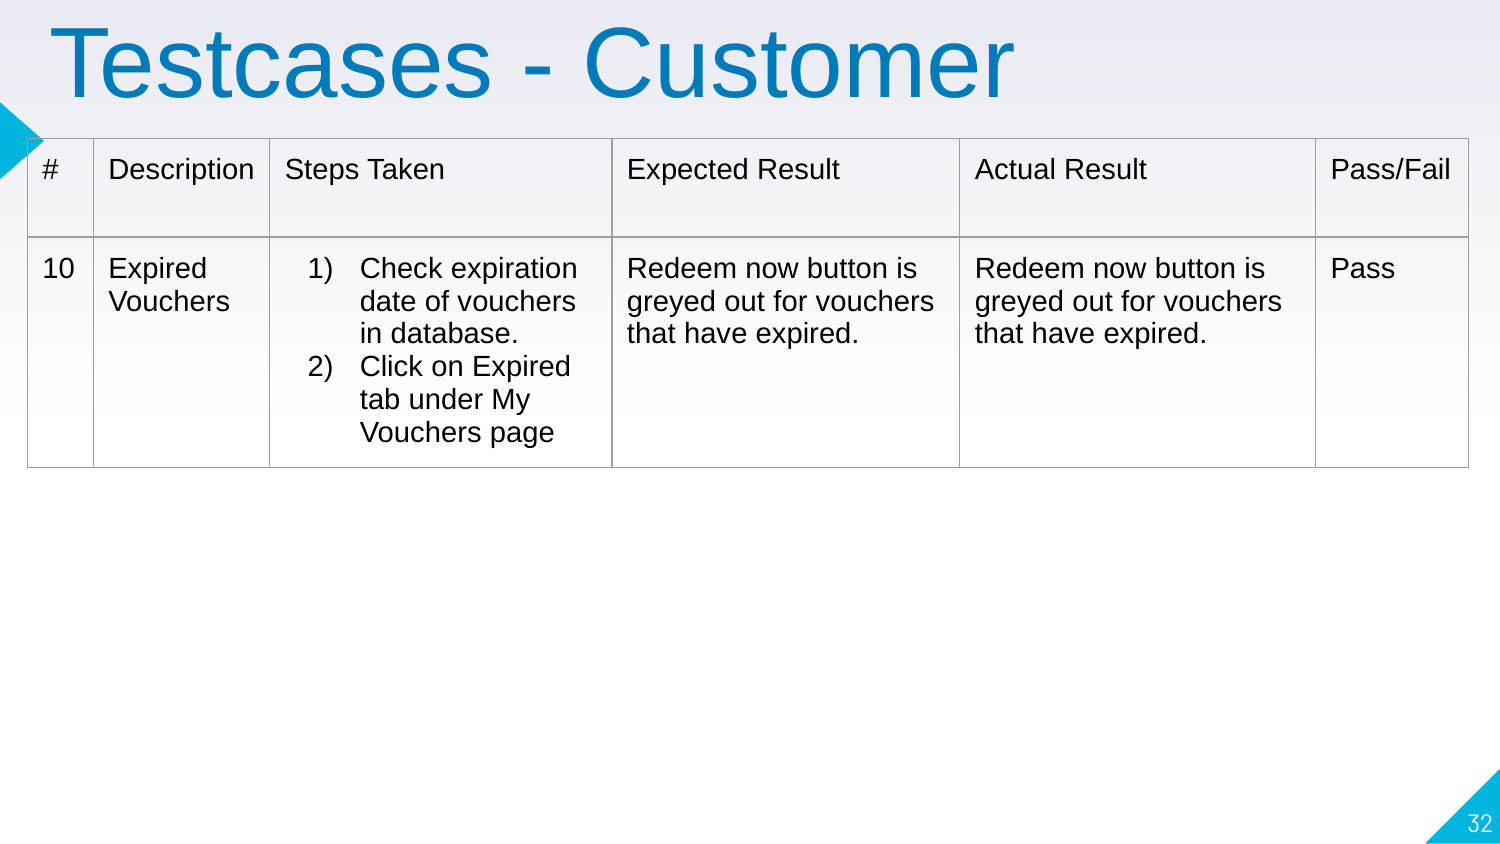

# Testcases - Customer
| # | Description | Steps Taken | Expected Result | Actual Result | Pass/Fail |
| --- | --- | --- | --- | --- | --- |
| 10 | Expired Vouchers | Check expiration date of vouchers in database. Click on Expired tab under My Vouchers page | Redeem now button is greyed out for vouchers that have expired. | Redeem now button is greyed out for vouchers that have expired. | Pass |
32